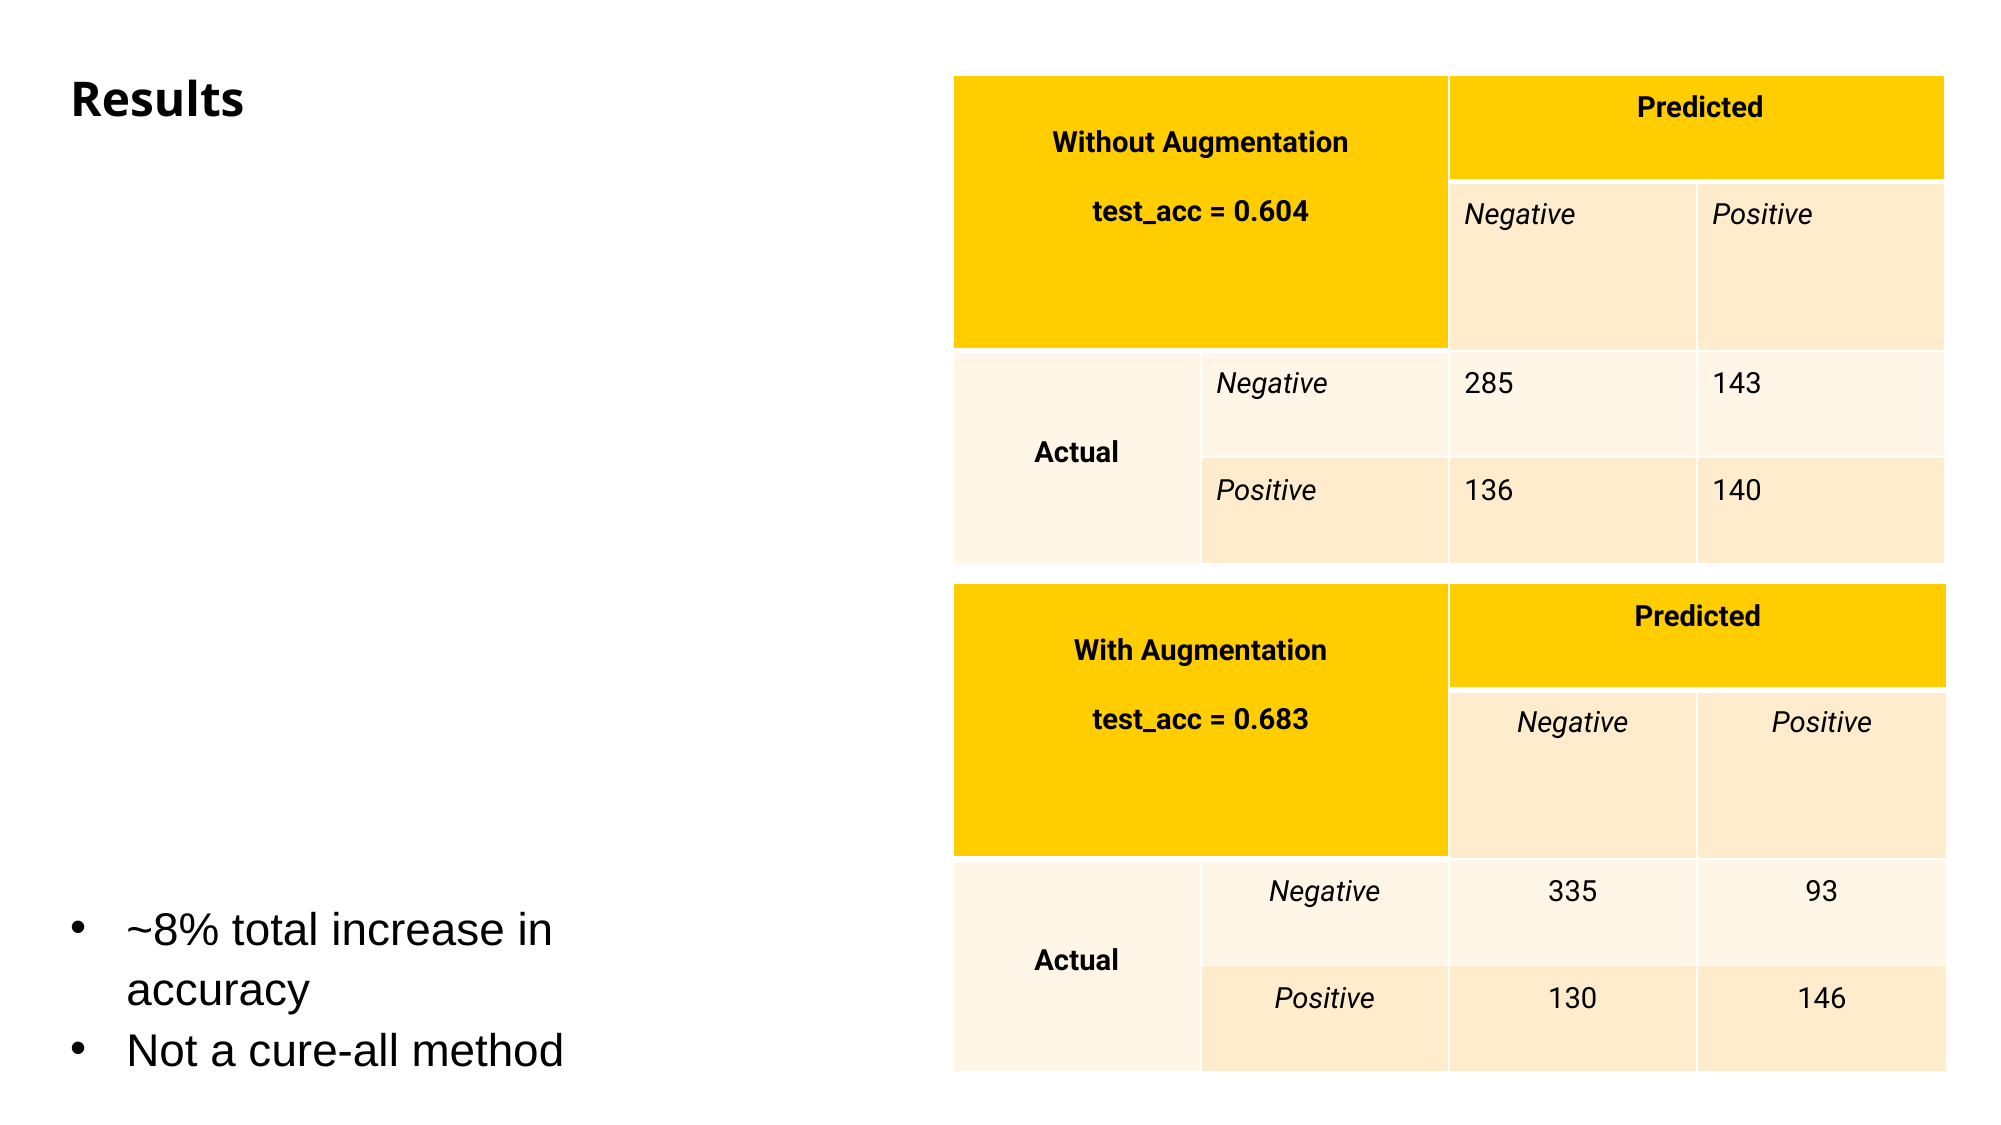

# Results
| Without Augmentation test\_acc = 0.604 |  | Predicted |  |
| --- | --- | --- | --- |
|  |  | Negative | Positive |
| Actual | Negative | 285 | 143 |
|  | Positive | 136 | 140 |
~8% total increase in accuracy
Not a cure-all method
| With Augmentation test\_acc = 0.683 |  | Predicted |  |
| --- | --- | --- | --- |
|  |  | Negative | Positive |
| Actual | Negative | 335 | 93 |
|  | Positive | 130 | 146 |
16
Breast cancer classification
24-1-2020